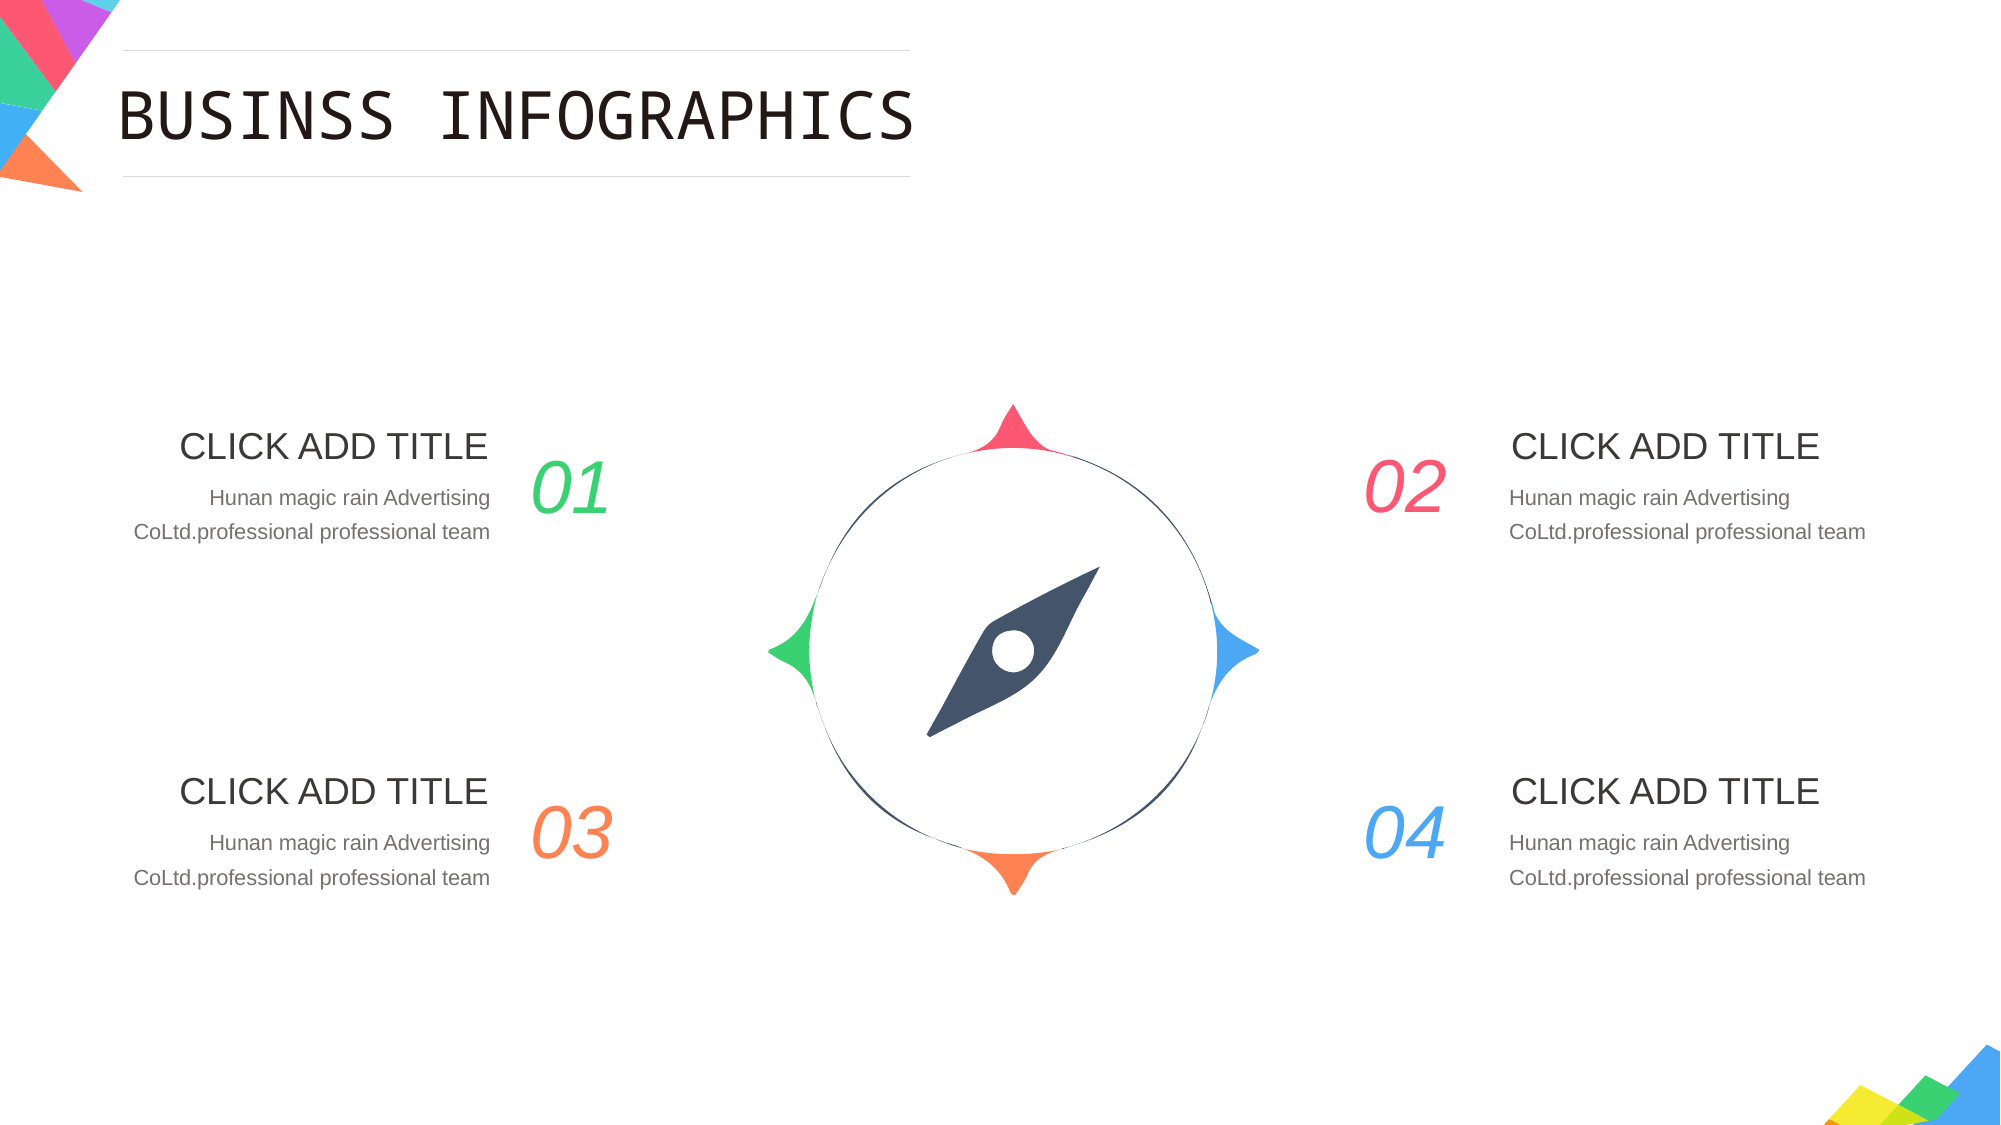

CLICK ADD TITLE
Hunan magic rain Advertising CoLtd.professional professional team
01
CLICK ADD TITLE
Hunan magic rain Advertising CoLtd.professional professional team
02
CLICK ADD TITLE
Hunan magic rain Advertising CoLtd.professional professional team
03
CLICK ADD TITLE
Hunan magic rain Advertising CoLtd.professional professional team
04